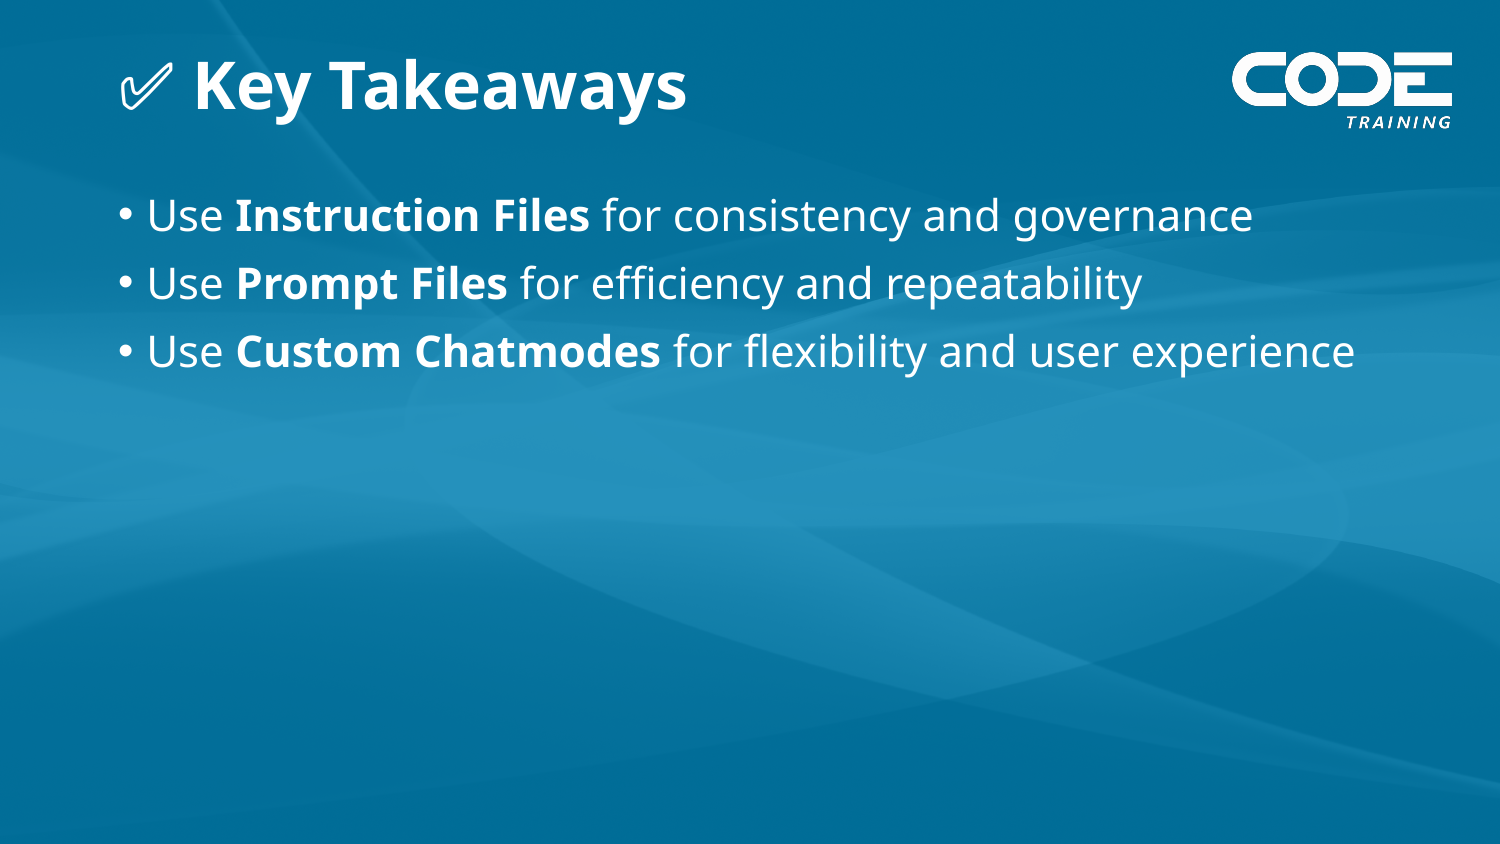

# ✅ Key Takeaways
Use Instruction Files for consistency and governance
Use Prompt Files for efficiency and repeatability
Use Custom Chatmodes for flexibility and user experience